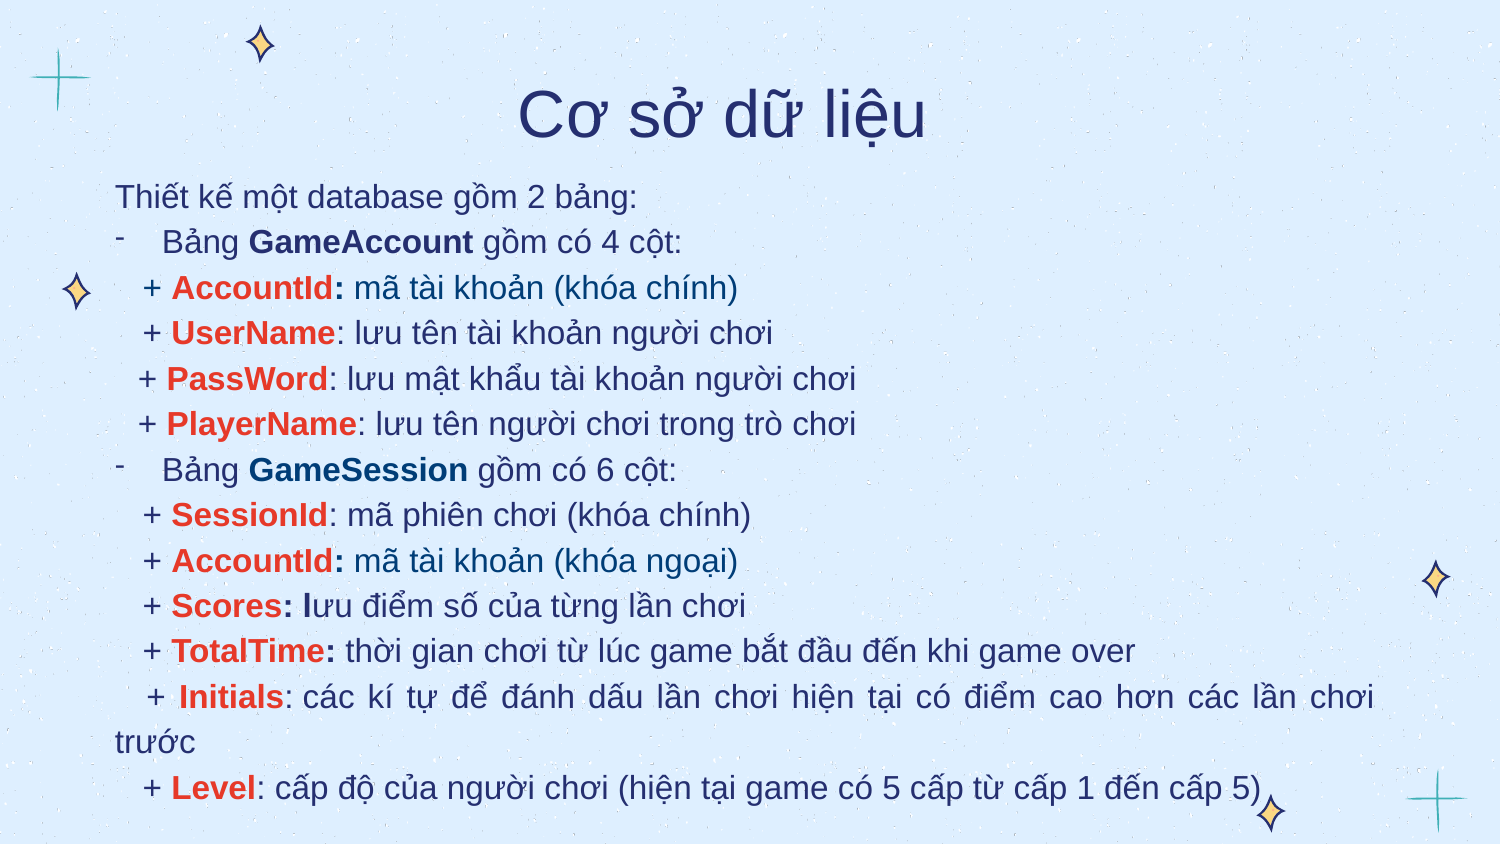

# Cơ sở dữ liệu
Thiết kế một database gồm 2 bảng:
Bảng GameAccount gồm có 4 cột:
   + AccountId: mã tài khoản (khóa chính)
   + UserName: lưu tên tài khoản người chơi
+ PassWord: lưu mật khẩu tài khoản người chơi
+ PlayerName: lưu tên người chơi trong trò chơi
Bảng GameSession gồm có 6 cột:
   + SessionId: mã phiên chơi (khóa chính)
   + AccountId: mã tài khoản (khóa ngoại)
   + Scores: lưu điểm số của từng lần chơi
   + TotalTime: thời gian chơi từ lúc game bắt đầu đến khi game over
   + Initials: các kí tự để đánh dấu lần chơi hiện tại có điểm cao hơn các lần chơi trước
   + Level: cấp độ của người chơi (hiện tại game có 5 cấp từ cấp 1 đến cấp 5)